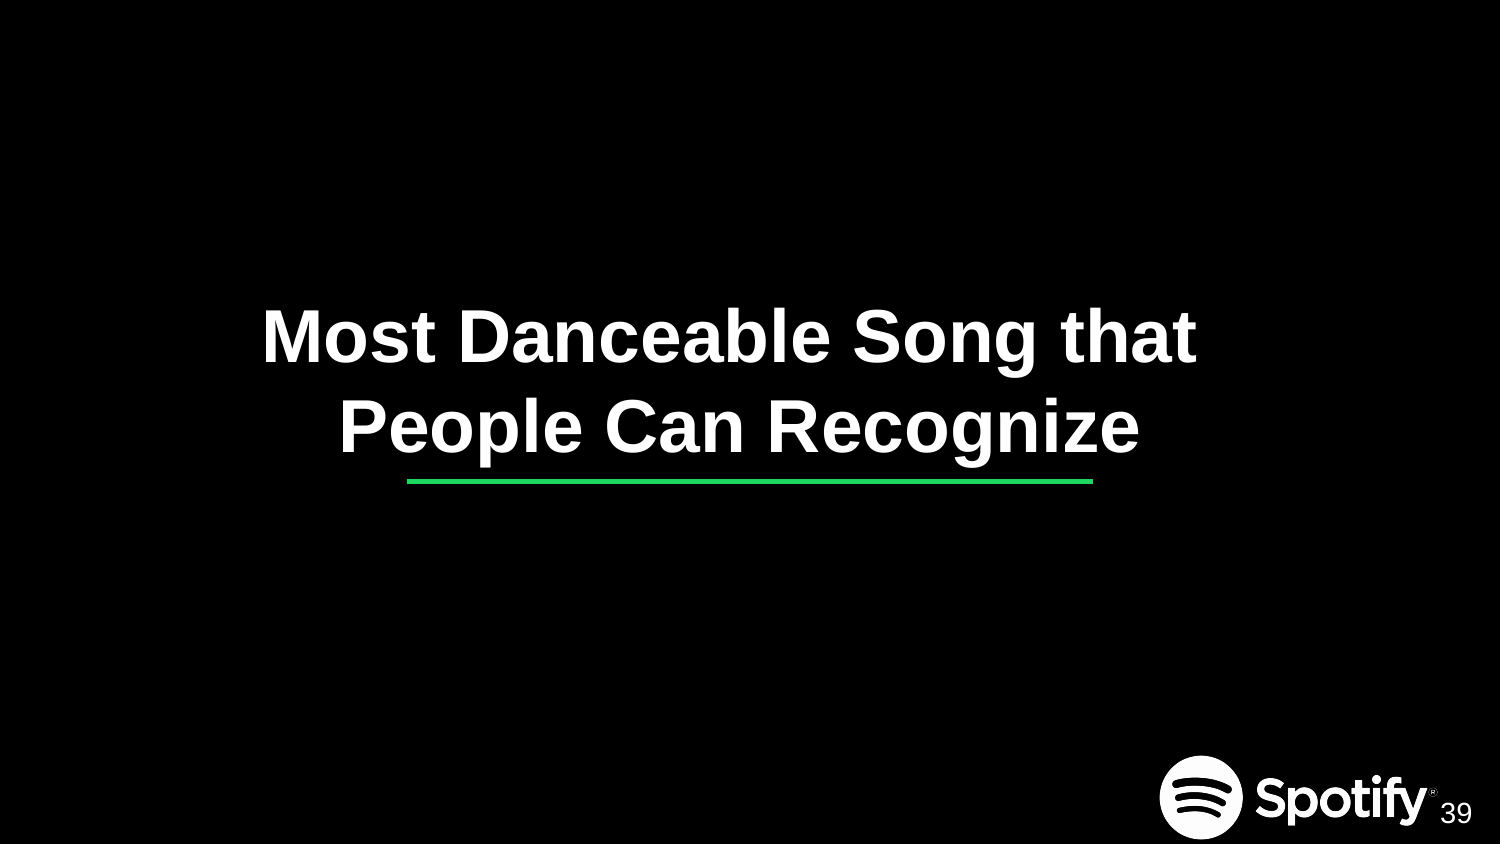

# Most Danceable Song that
People Can Recognize
39